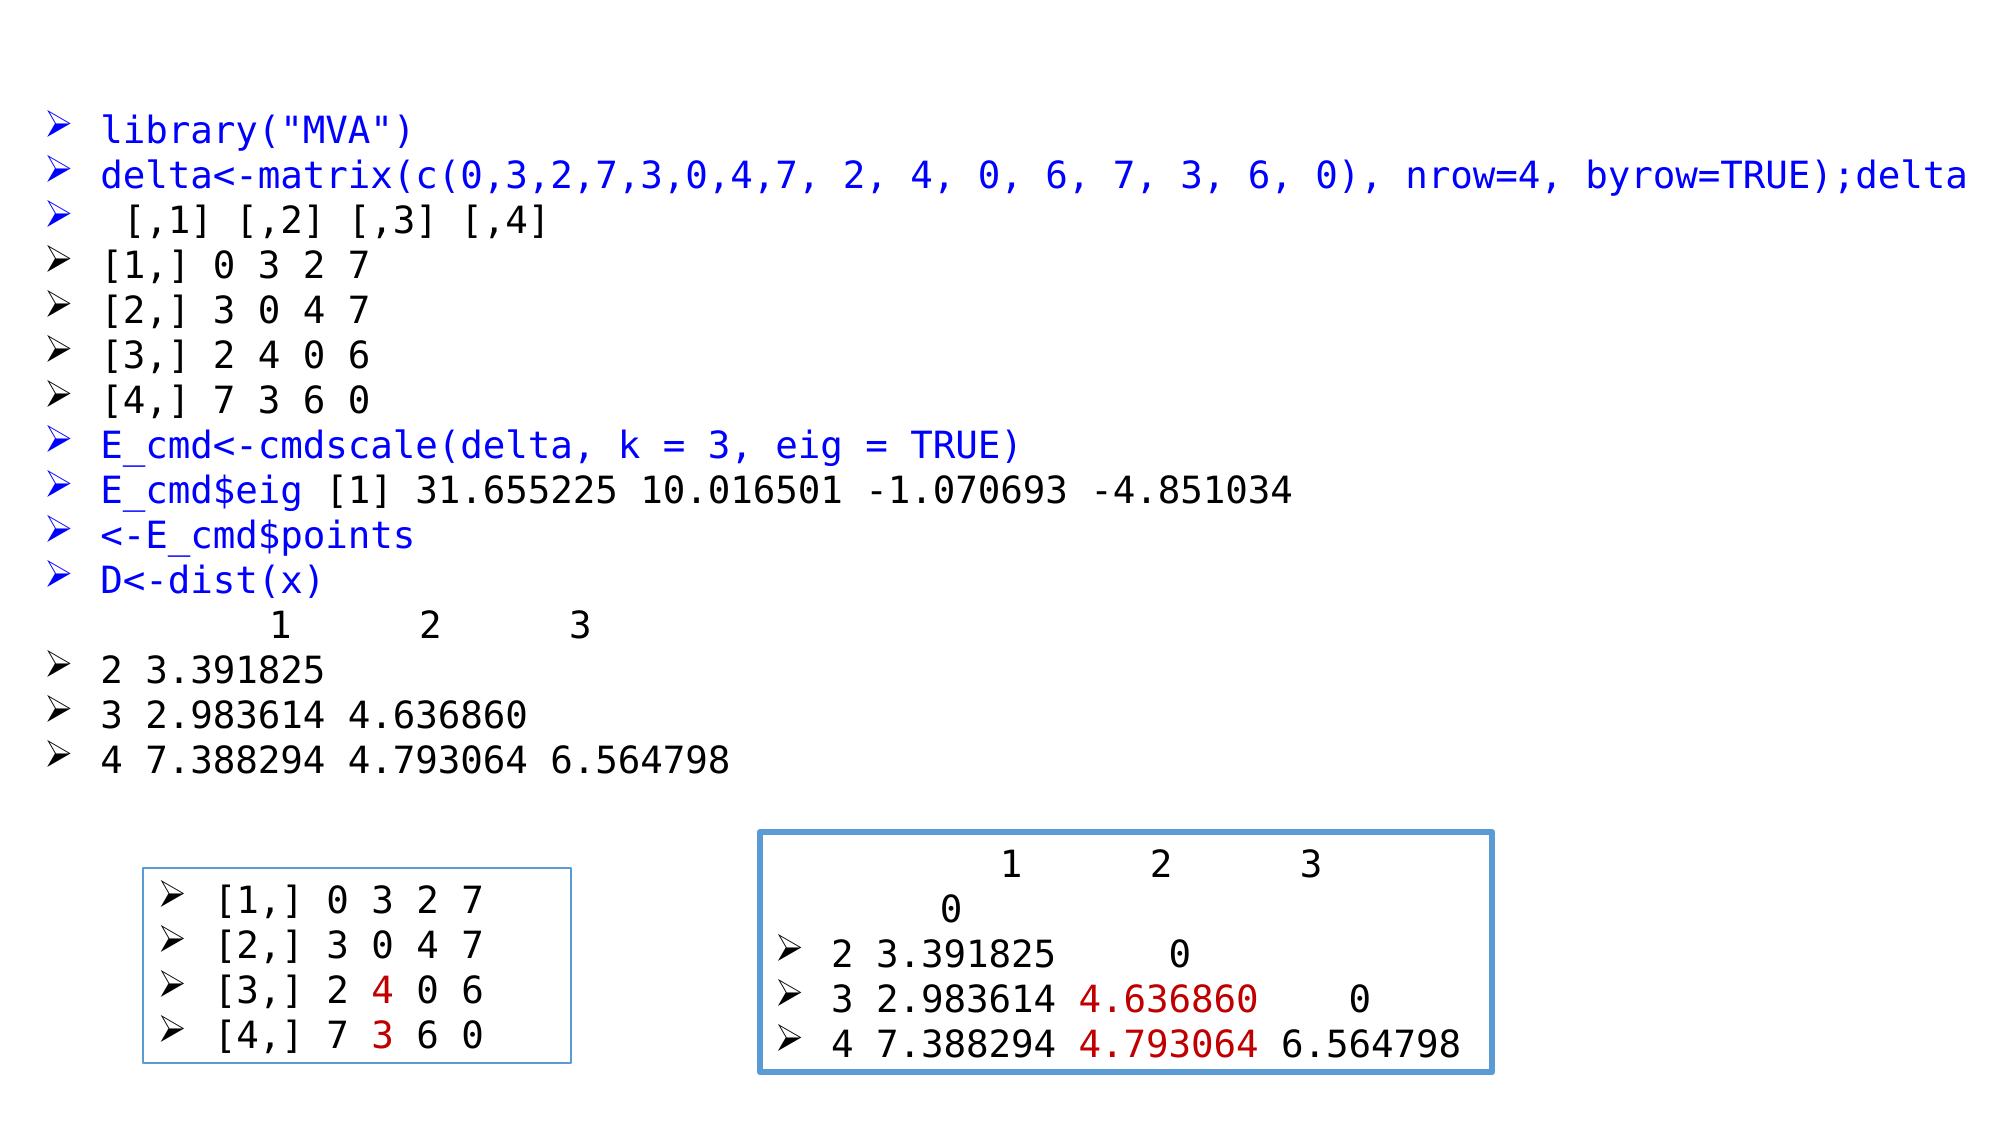

library("MVA")
delta<-matrix(c(0,3,2,7,3,0,4,7, 2, 4, 0, 6, 7, 3, 6, 0), nrow=4, byrow=TRUE);delta
 [,1] [,2] [,3] [,4]
[1,] 0 3 2 7
[2,] 3 0 4 7
[3,] 2 4 0 6
[4,] 7 3 6 0
E_cmd<-cmdscale(delta, k = 3, eig = TRUE)
E_cmd$eig [1] 31.655225 10.016501 -1.070693 -4.851034
<-E_cmd$points
D<-dist(x)
	1 	2 	3
2 3.391825
3 2.983614 4.636860
4 7.388294 4.793064 6.564798
	1 	2 	3
    0
2 3.391825     0
3 2.983614 4.636860    0
4 7.388294 4.793064 6.564798
[1,] 0 3 2 7
[2,] 3 0 4 7
[3,] 2 4 0 6
[4,] 7 3 6 0